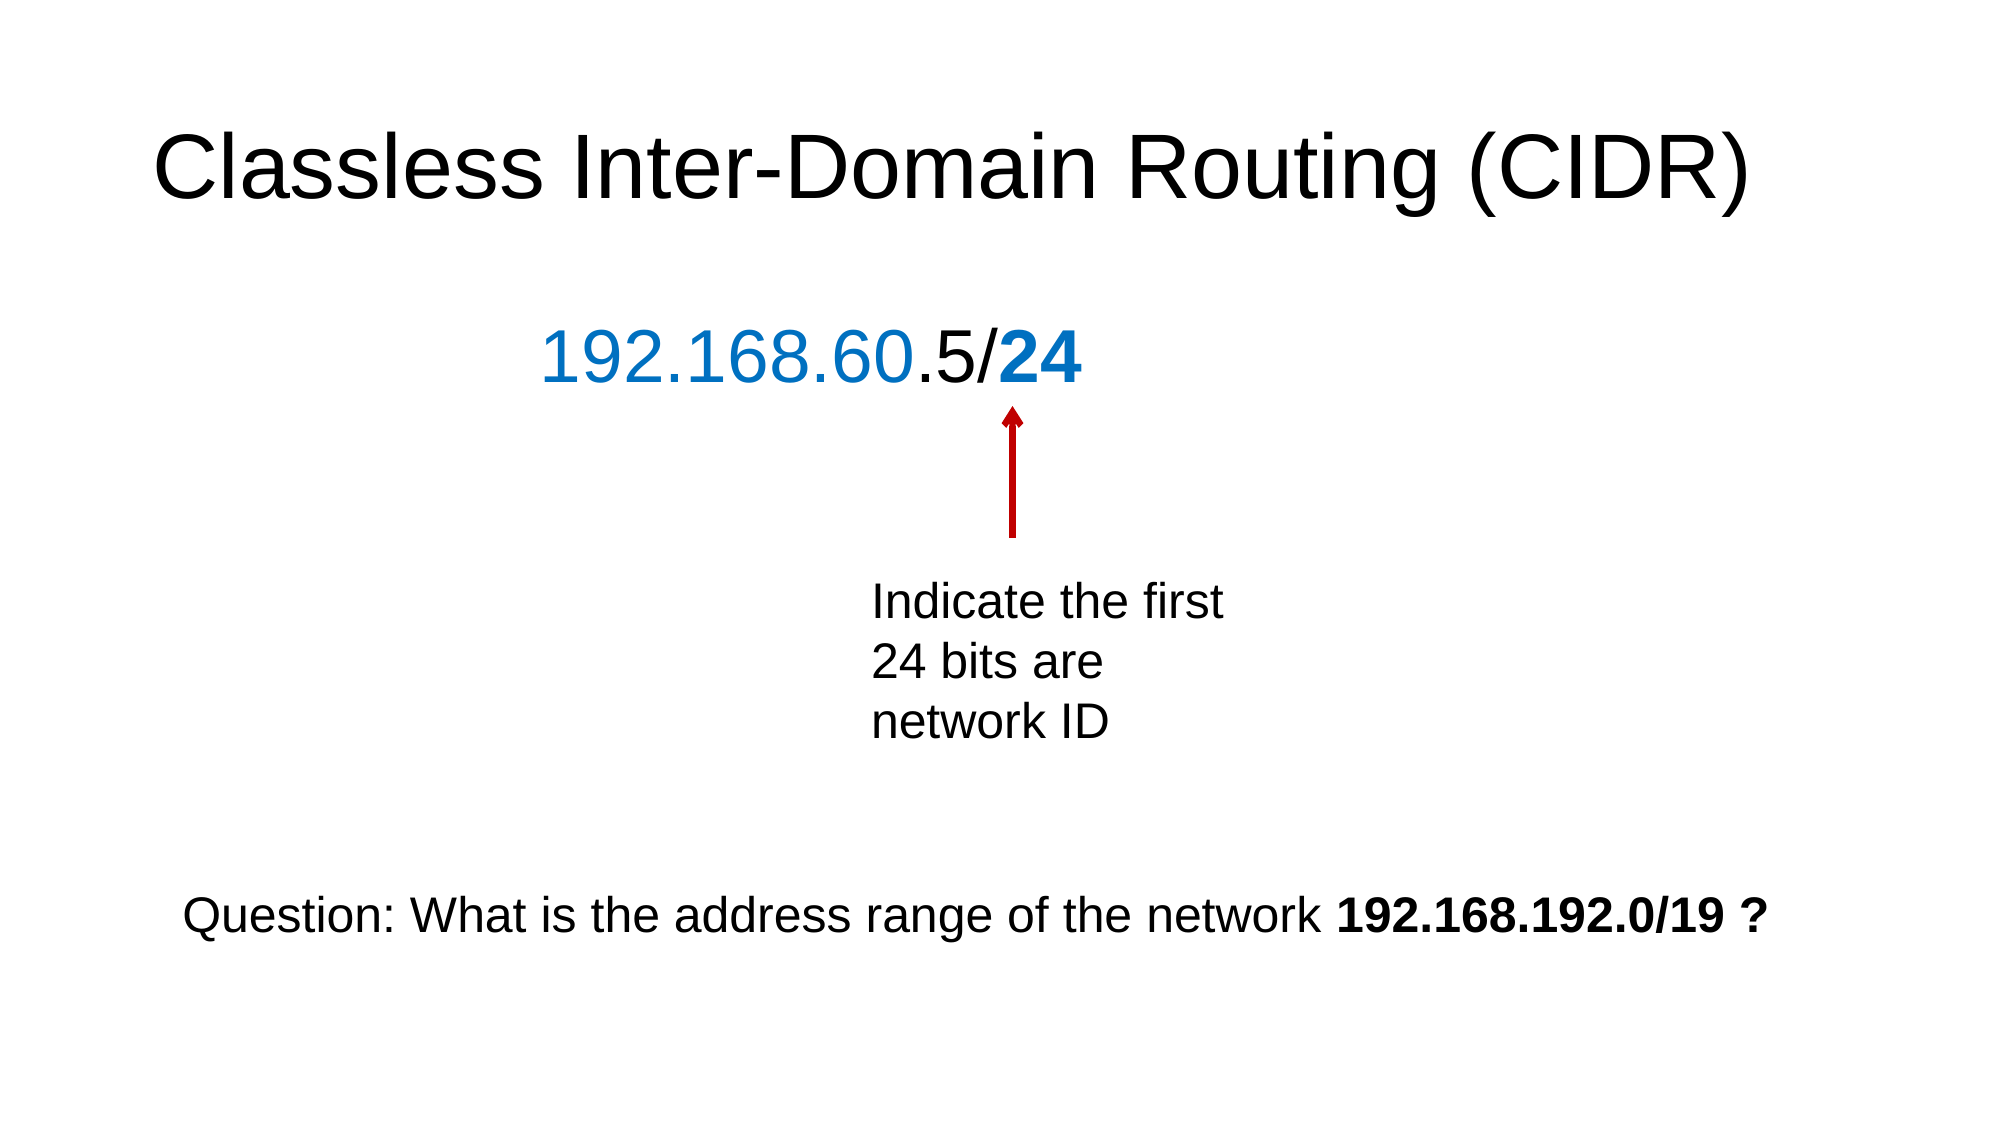

# Classless Inter-Domain Routing (CIDR)
192.168.60.5/24
Indicate the first 24 bits are network ID
Question: What is the address range of the network 192.168.192.0/19 ?